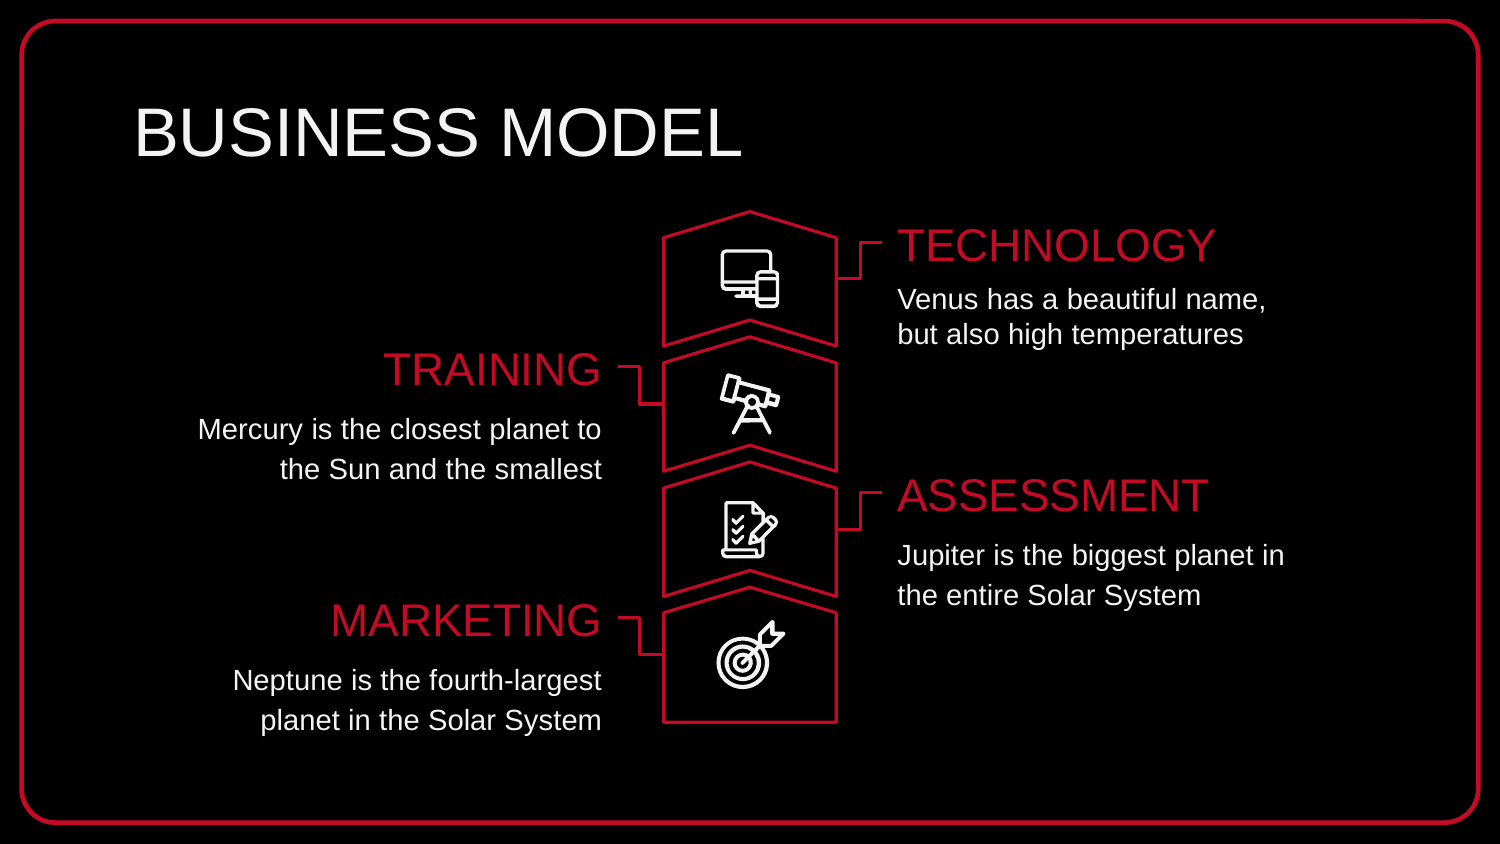

# BUSINESS MODEL

TECHNOLOGY

Venus has a beautiful name, but also high temperatures

TRAINING

Mercury is the closest planet to the Sun and the smallest

ASSESSMENT

Jupiter is the biggest planet in the entire Solar System

MARKETING

Neptune is the fourth-largest planet in the Solar System
0024
0021